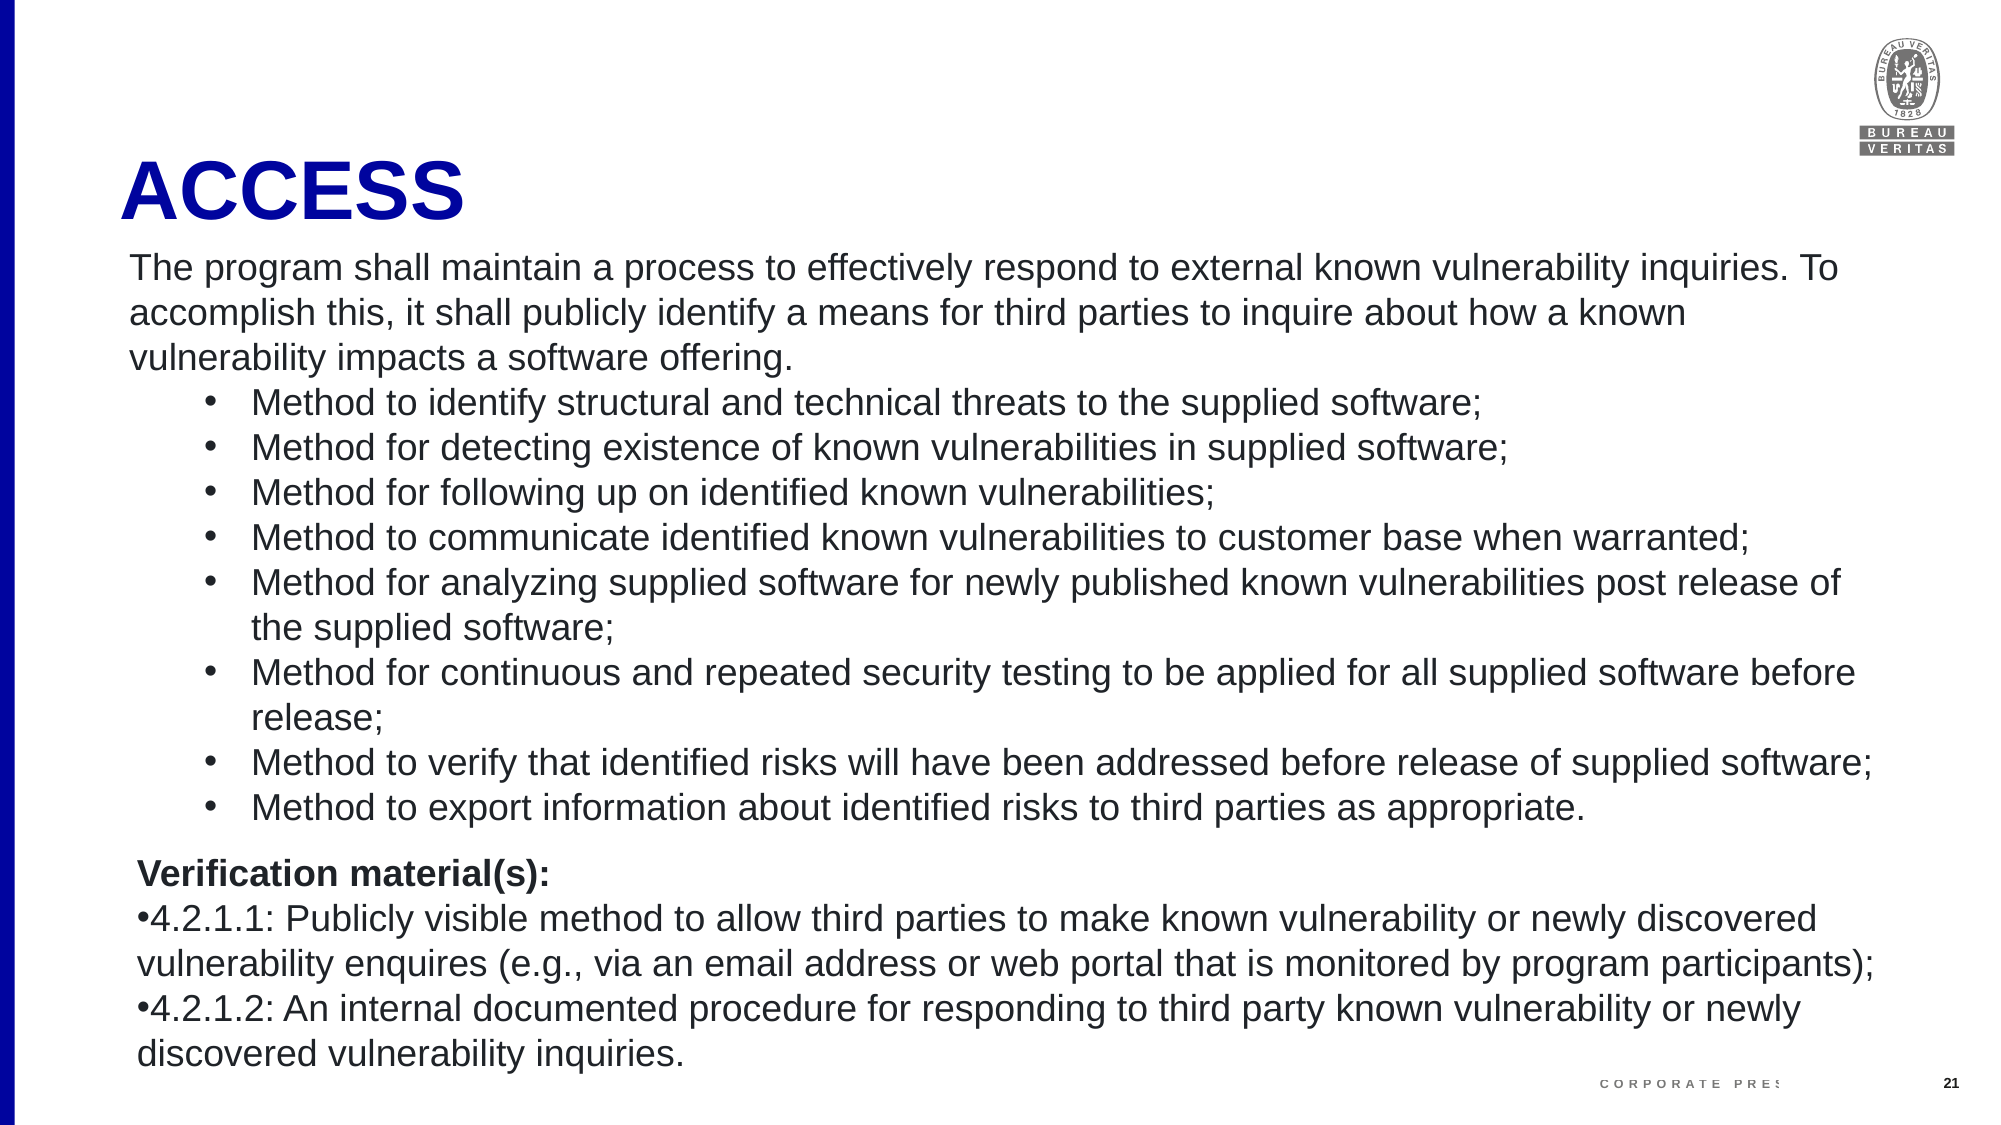

# Access
The program shall maintain a process to effectively respond to external known vulnerability inquiries. To accomplish this, it shall publicly identify a means for third parties to inquire about how a known vulnerability impacts a software offering.
Method to identify structural and technical threats to the supplied software;
Method for detecting existence of known vulnerabilities in supplied software;
Method for following up on identified known vulnerabilities;
Method to communicate identified known vulnerabilities to customer base when warranted;
Method for analyzing supplied software for newly published known vulnerabilities post release of the supplied software;
Method for continuous and repeated security testing to be applied for all supplied software before release;
Method to verify that identified risks will have been addressed before release of supplied software;
Method to export information about identified risks to third parties as appropriate.

Verification material(s):
4.2.1.1: Publicly visible method to allow third parties to make known vulnerability or newly discovered vulnerability enquires (e.g., via an email address or web portal that is monitored by program participants);
4.2.1.2: An internal documented procedure for responding to third party known vulnerability or newly discovered vulnerability inquiries.
21
Corporate Presentation